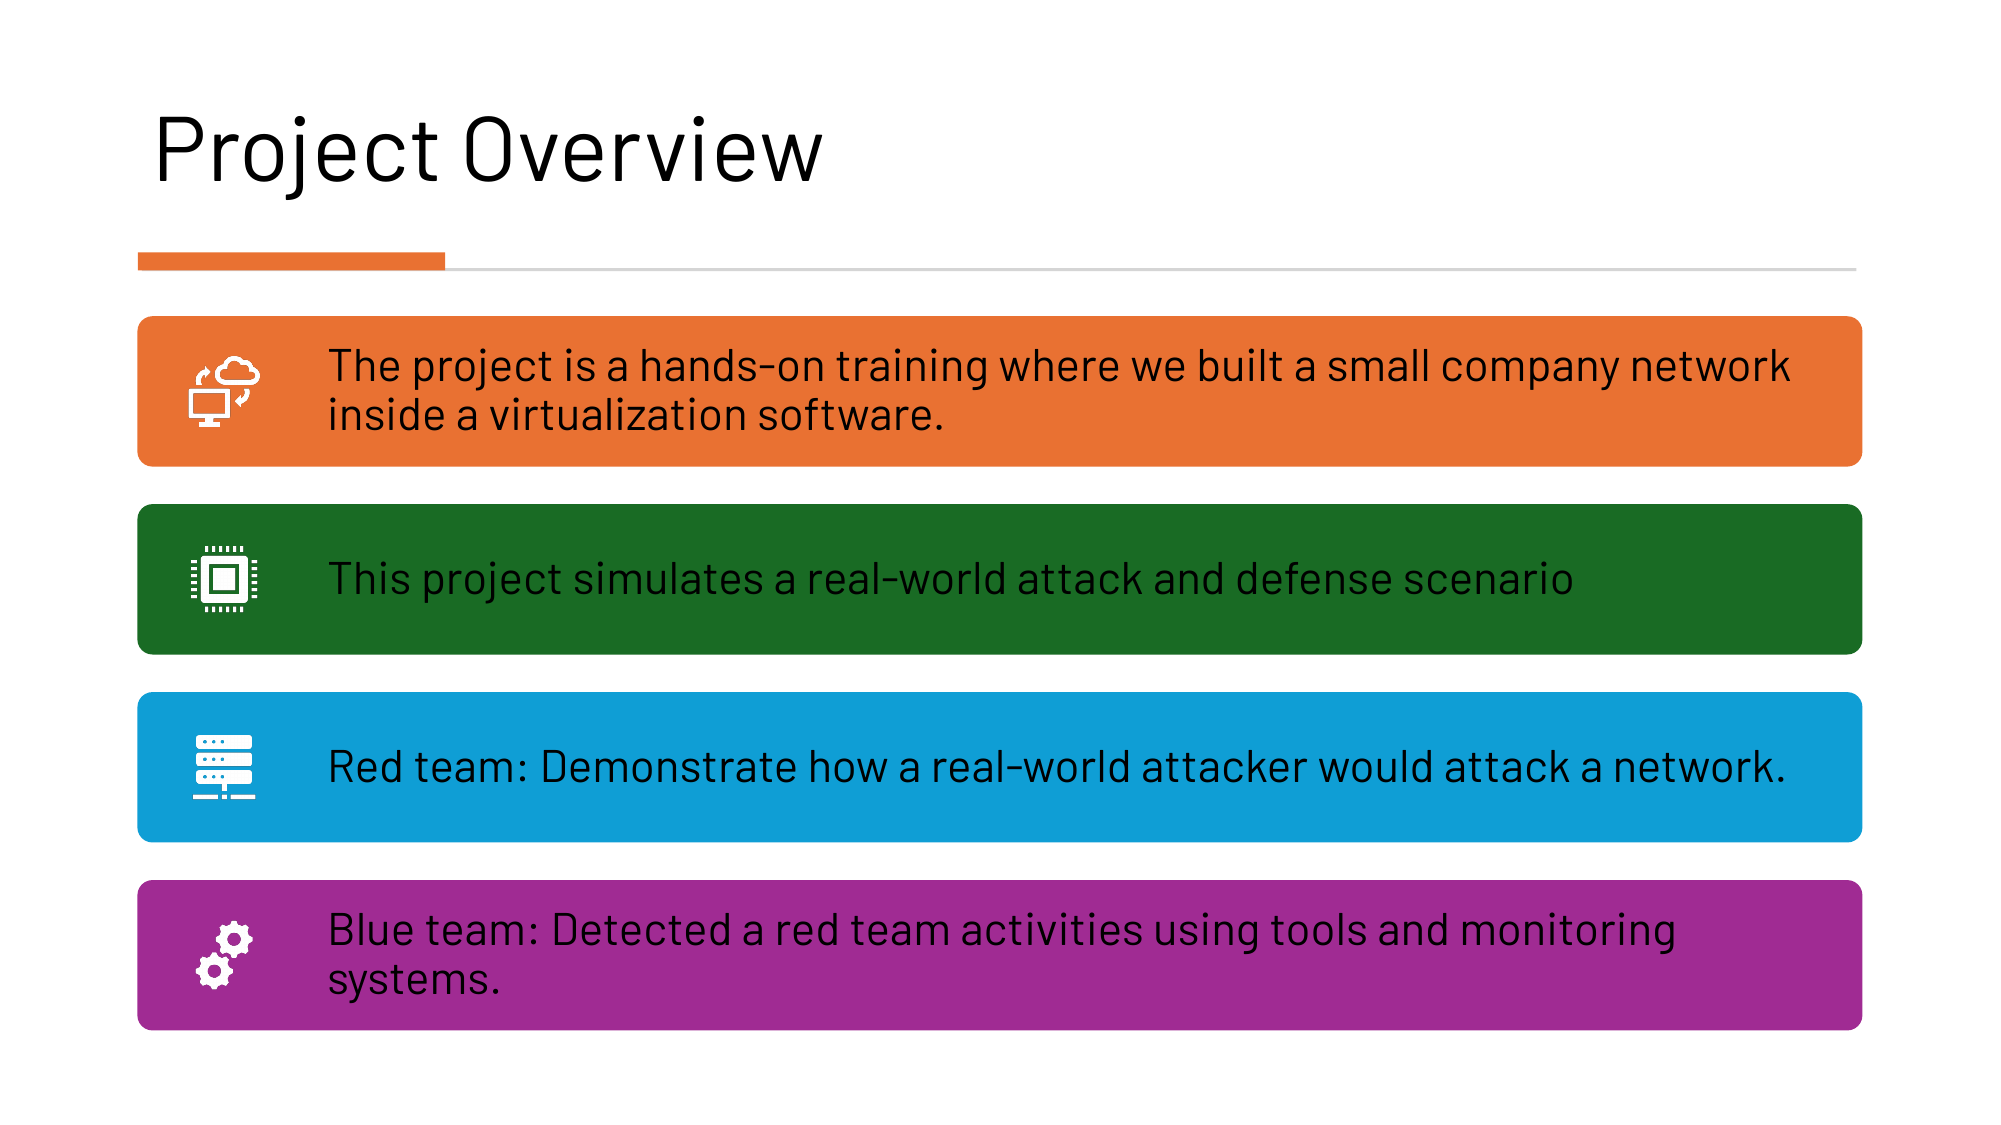

# Project Overview

The project is a hands-on training where we built a small company network inside a virtualization software.
This project simulates a real-world attack and defense scenario
Red team: Demonstrate how a real-world attacker would attack a network.
Blue team: Detected a red team activities using tools and monitoring systems.